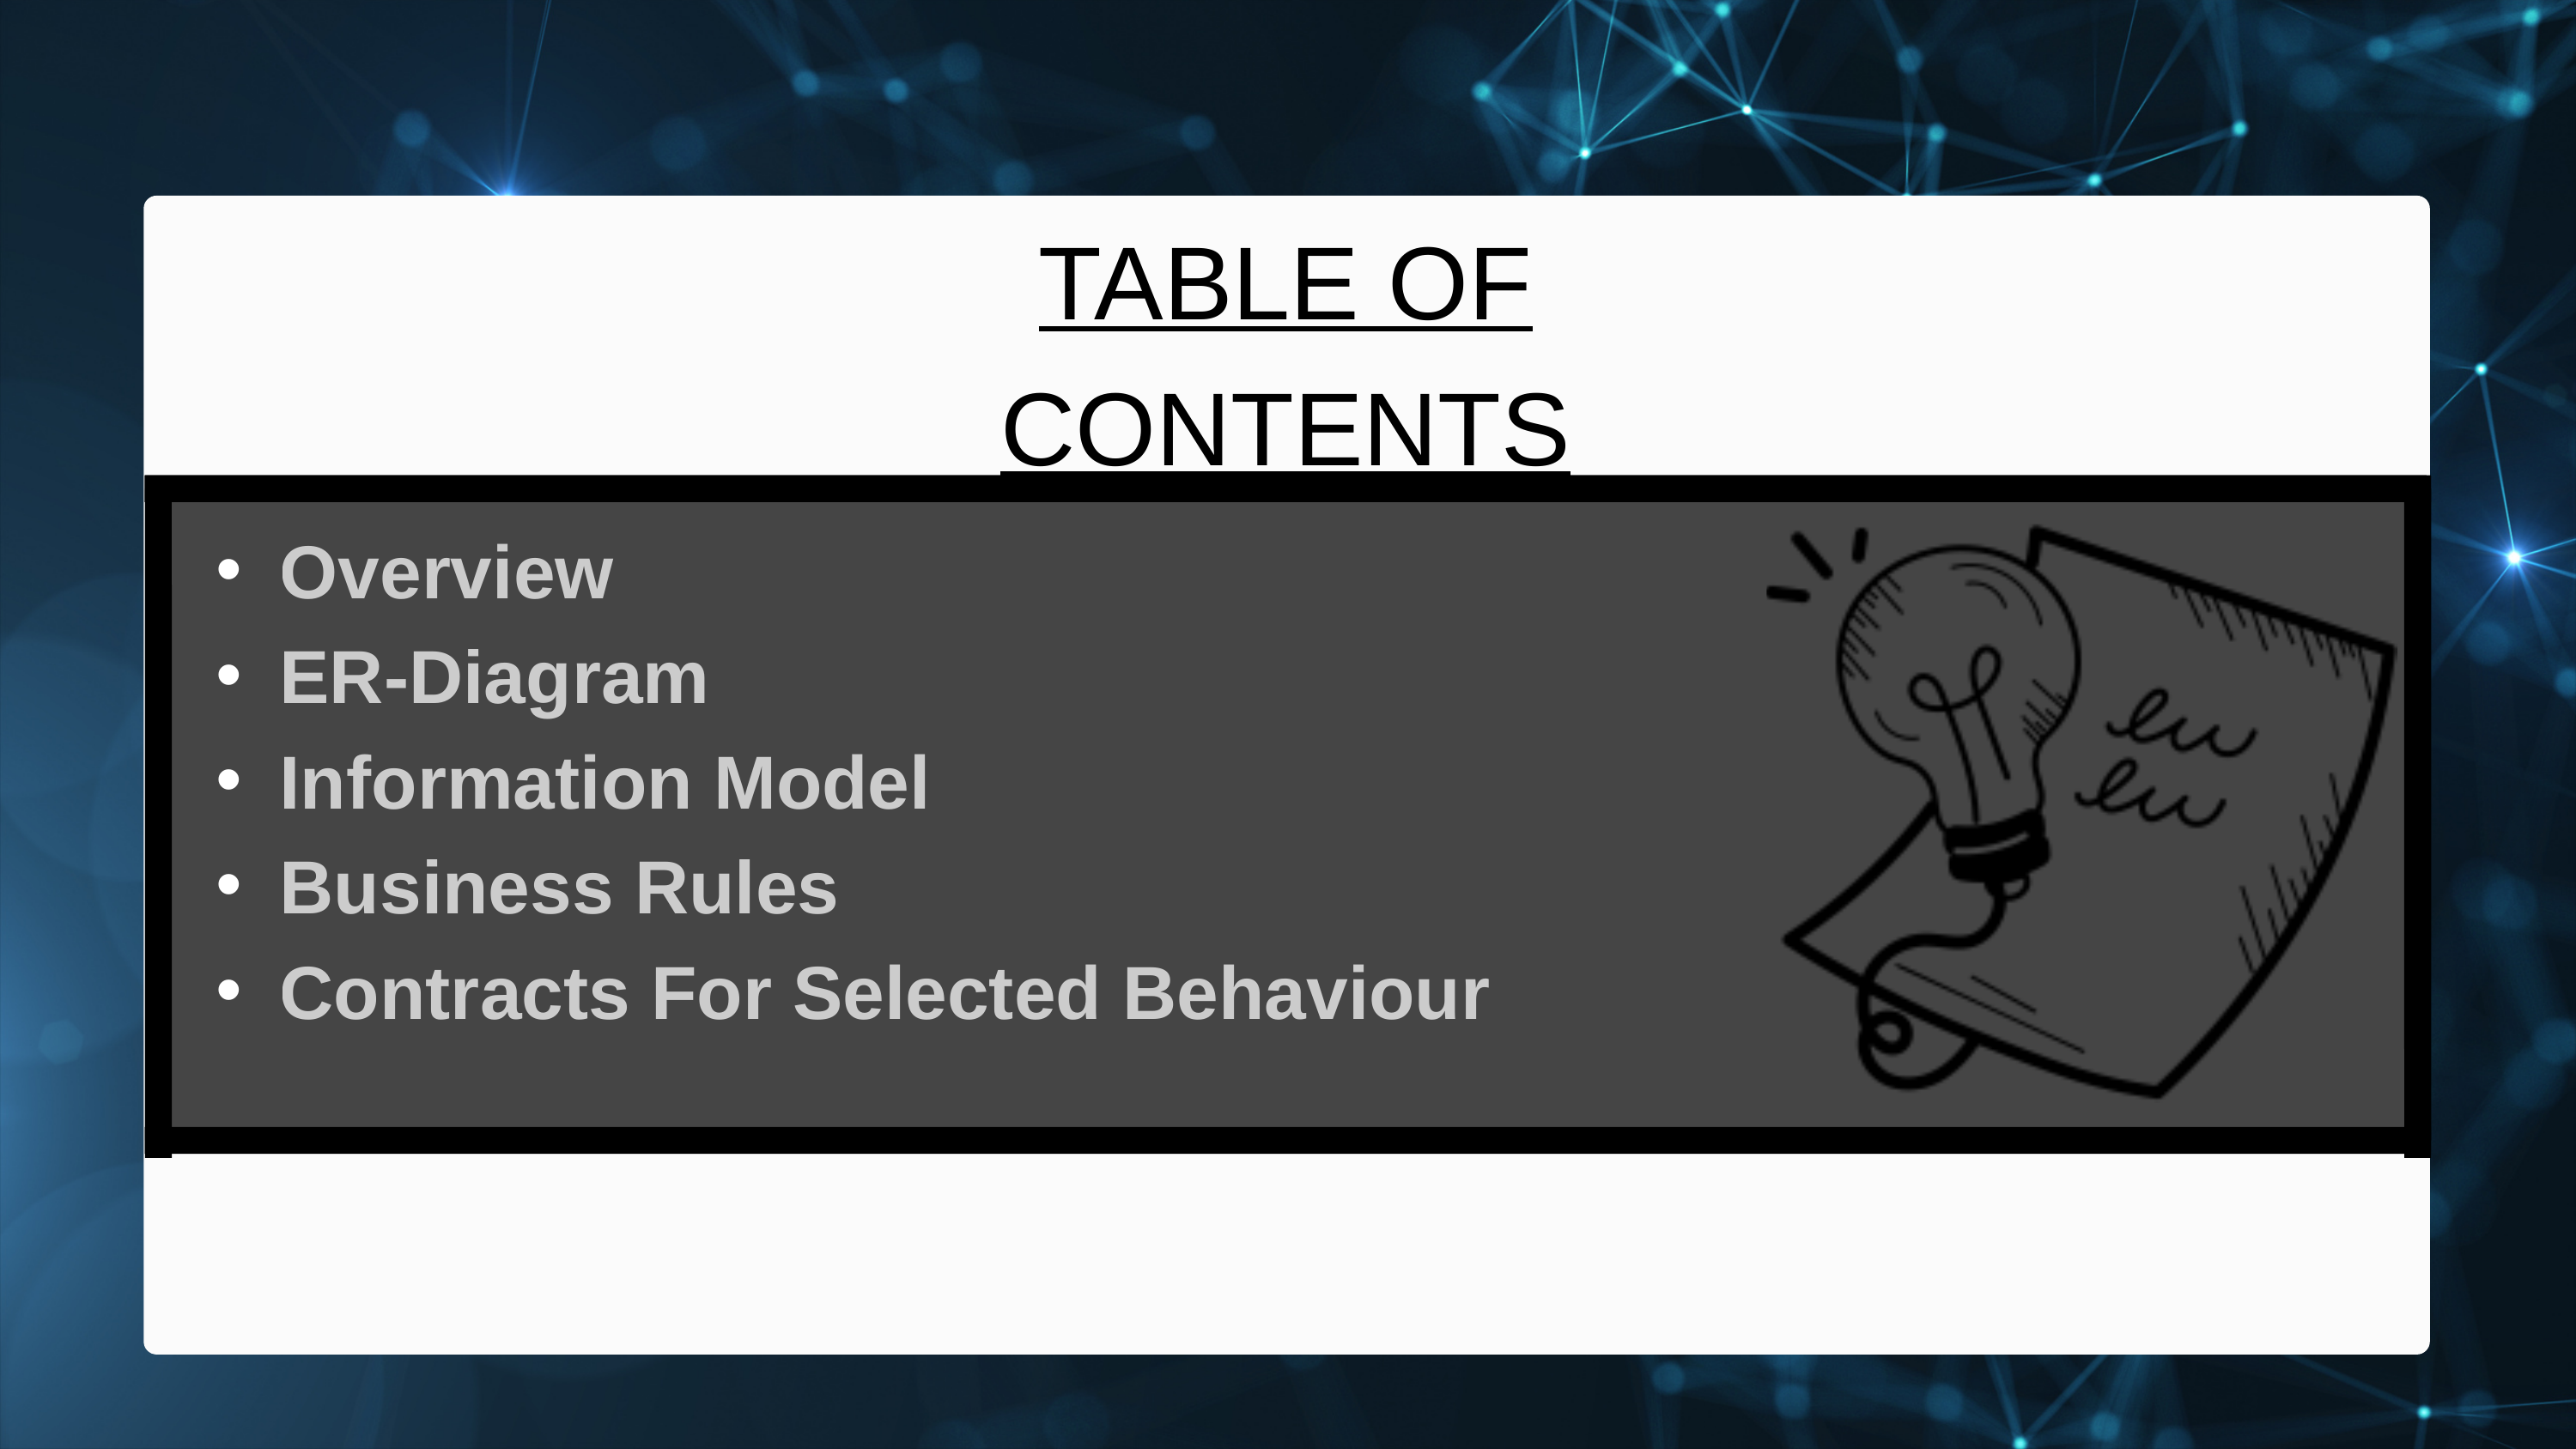

TABLE OF CONTENTS

Overview
ER-Diagram
Information Model
Business Rules
Contracts For Selected Behaviour